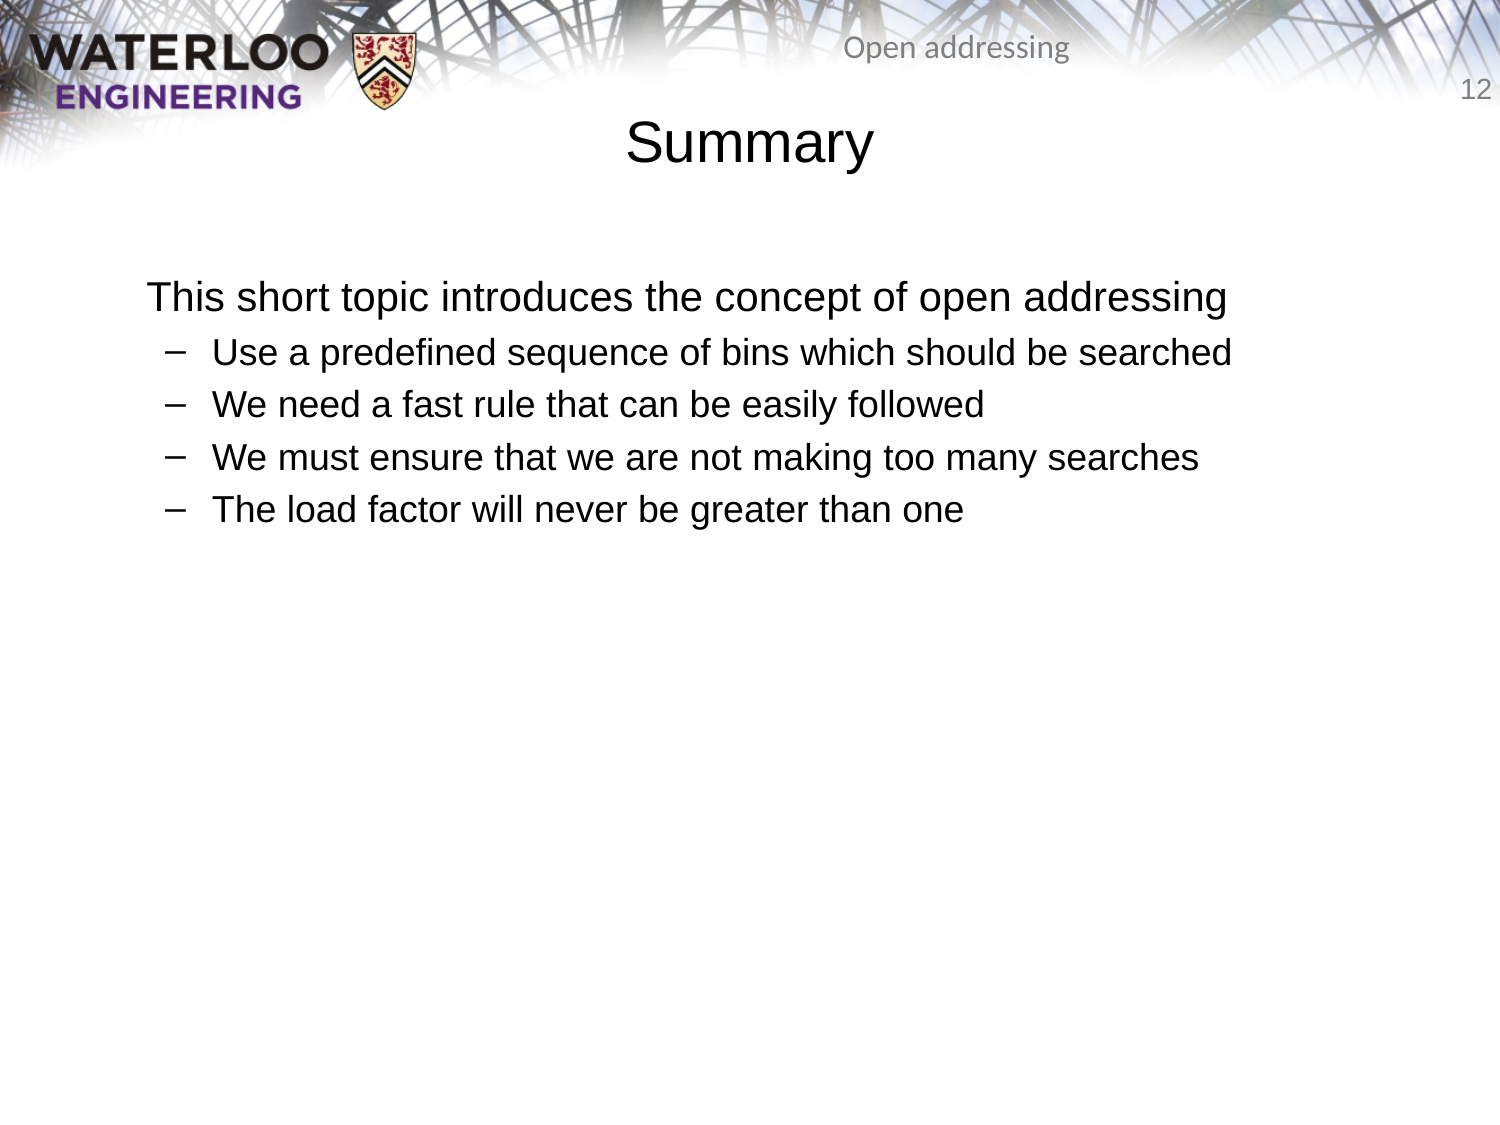

# Summary
	This short topic introduces the concept of open addressing
Use a predefined sequence of bins which should be searched
We need a fast rule that can be easily followed
We must ensure that we are not making too many searches
The load factor will never be greater than one